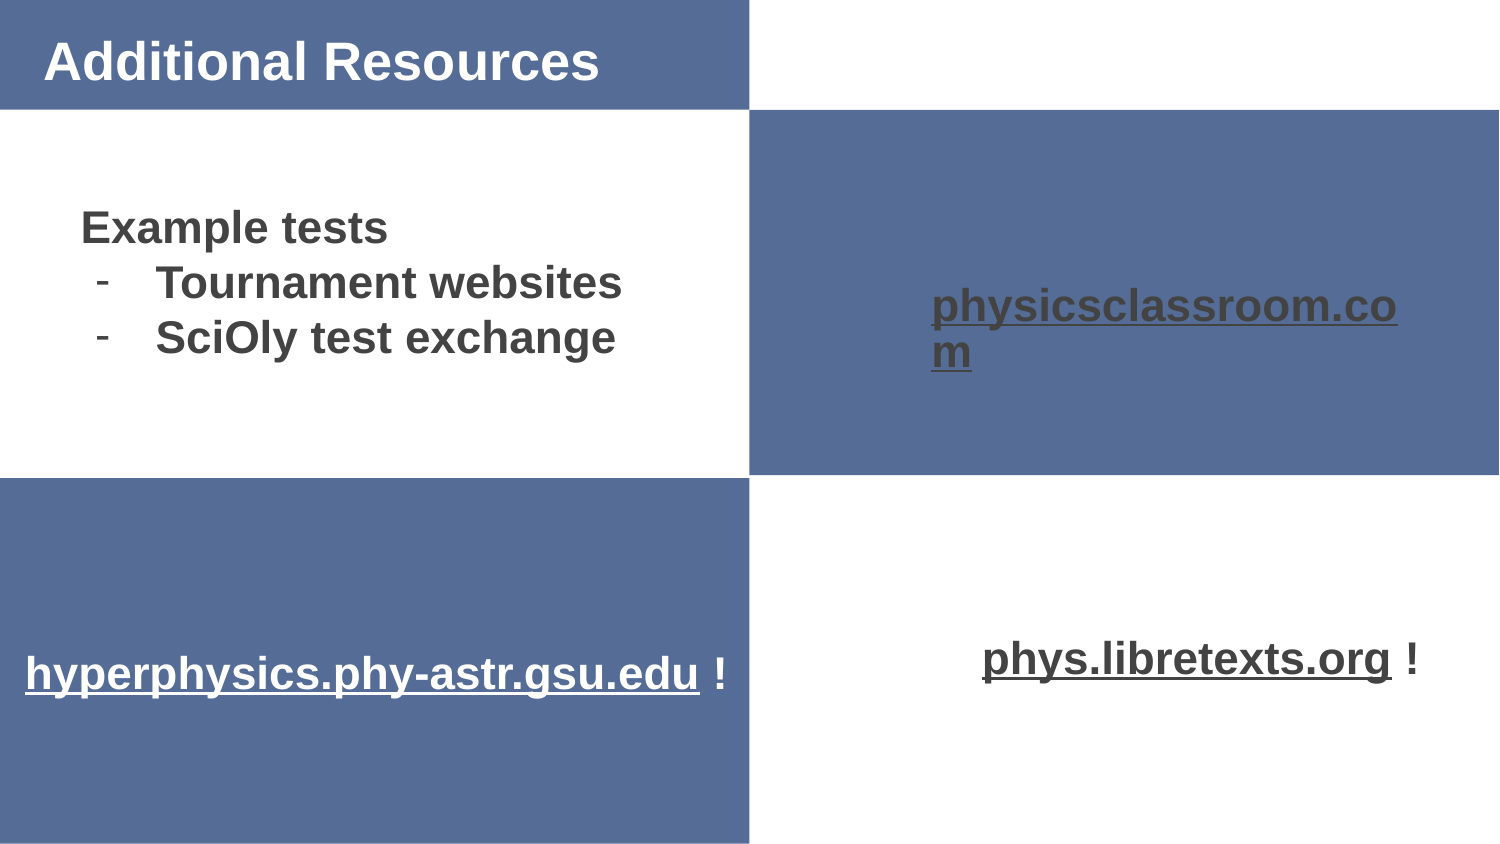

Additional Resources

# Example tests
Tournament websites
SciOly test exchange
physicsclassroom.com

SUBWAY STATIONS
phys.libretexts.org !
hyperphysics.phy-astr.gsu.edu !
Yes, Saturn is the ringed one. This planet is a gas giant, and it’s composed mostly of hydrogen and helium